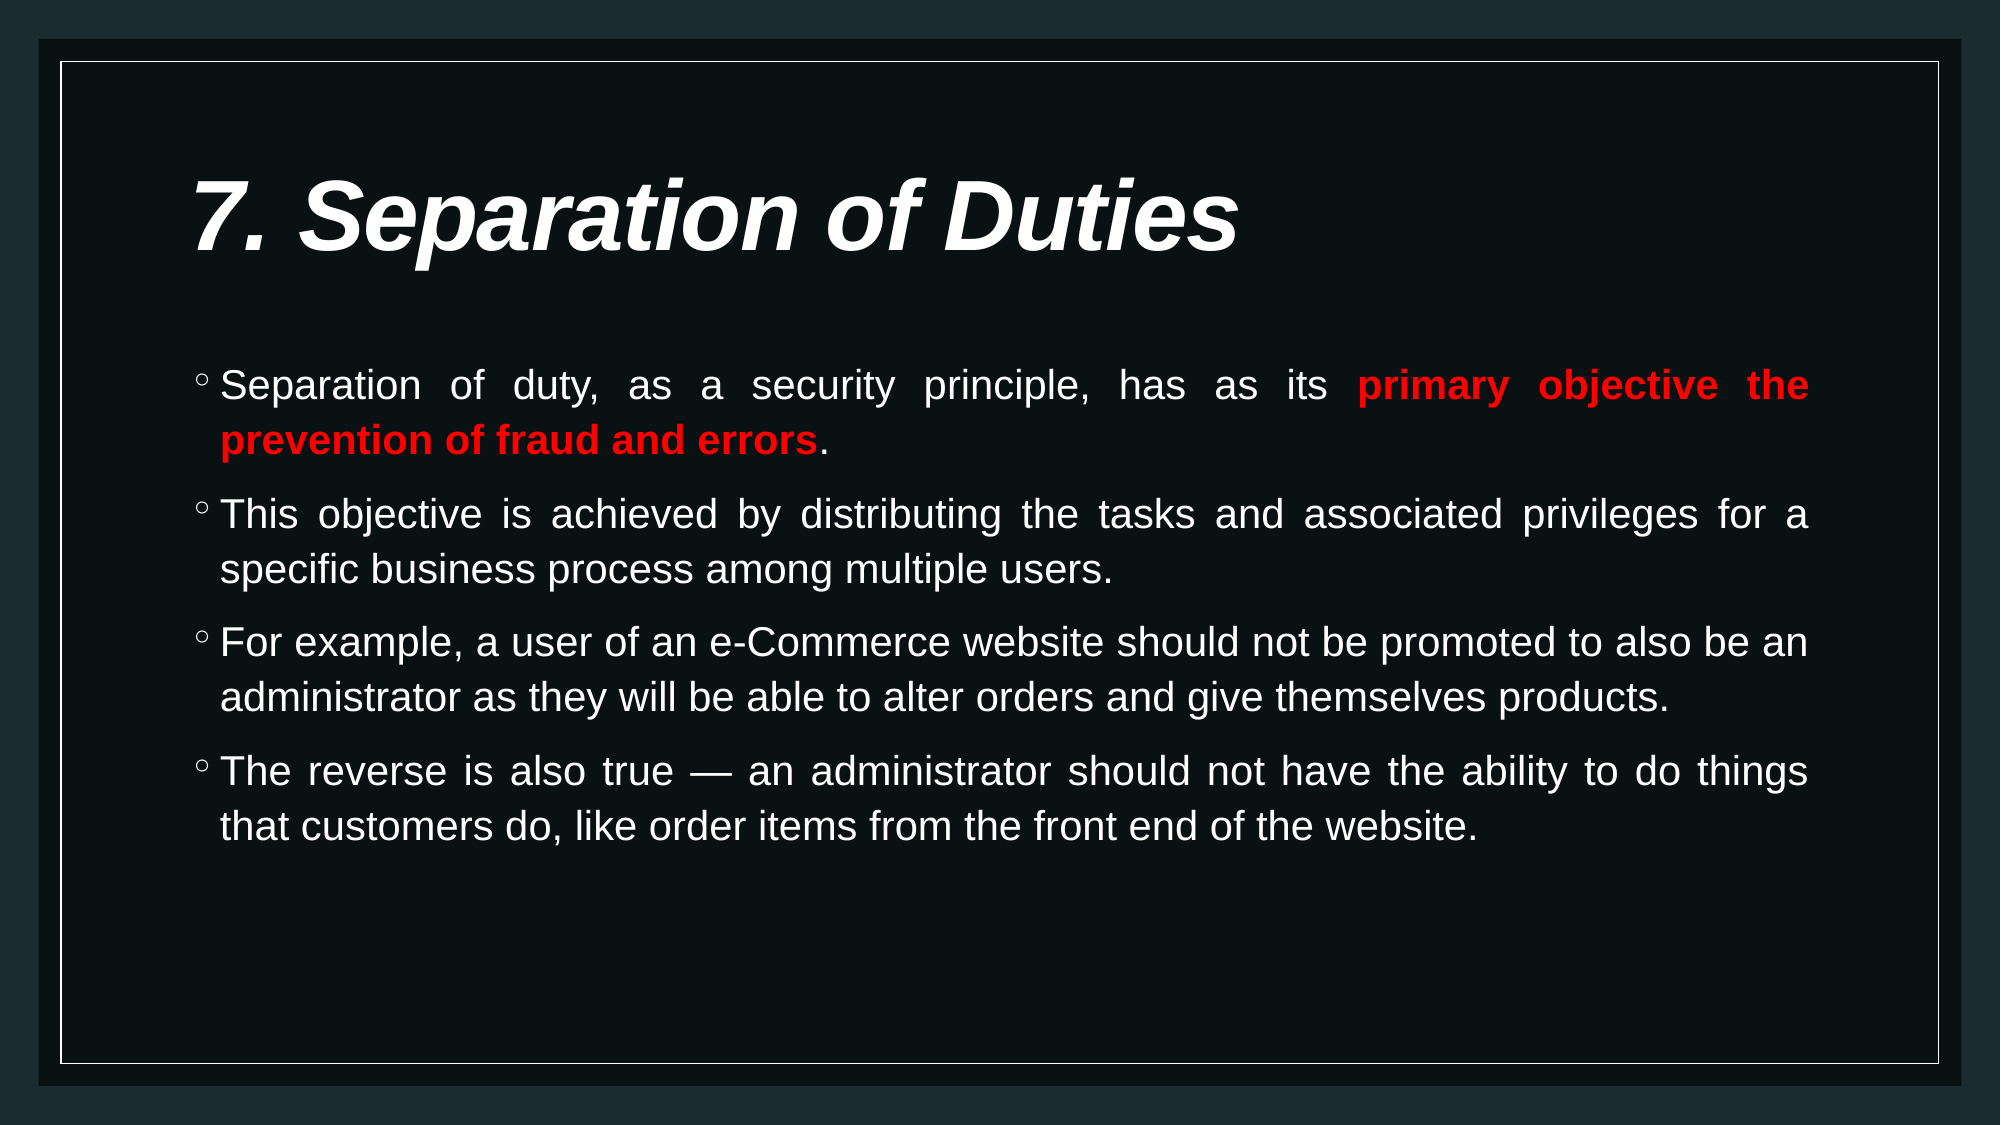

# 7. Separation of Duties
Separation of duty, as a security principle, has as its primary objective the prevention of fraud and errors.
This objective is achieved by distributing the tasks and associated privileges for a specific business process among multiple users.
For example, a user of an e-Commerce website should not be promoted to also be an administrator as they will be able to alter orders and give themselves products.
The reverse is also true — an administrator should not have the ability to do things that customers do, like order items from the front end of the website.